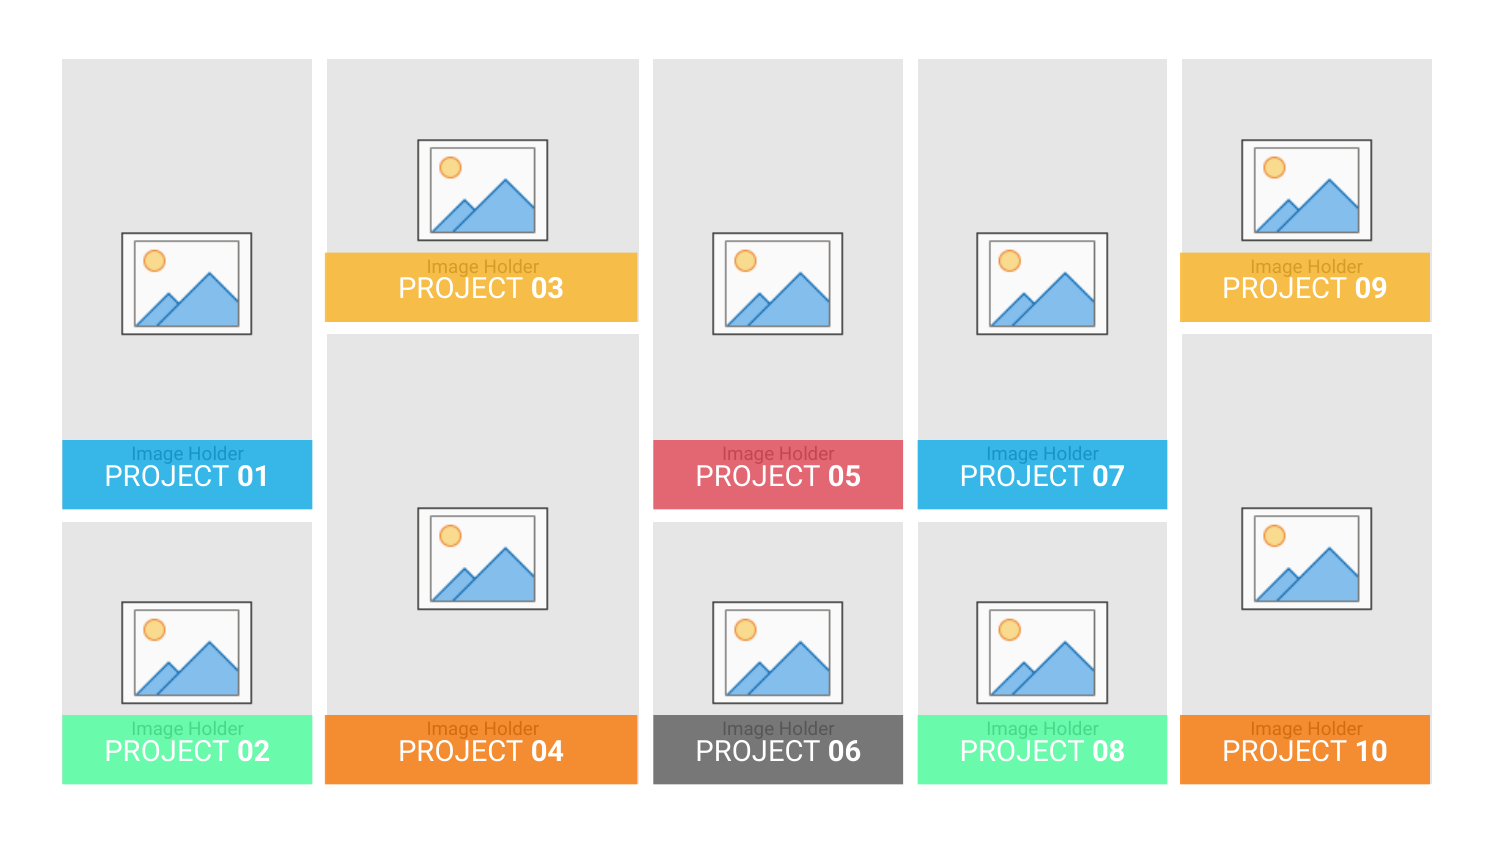

PROJECT 03
PROJECT 09

PROJECT 01
PROJECT 05
PROJECT 07

PROJECT 02
PROJECT 06
PROJECT 08
PROJECT 10
PROJECT 04